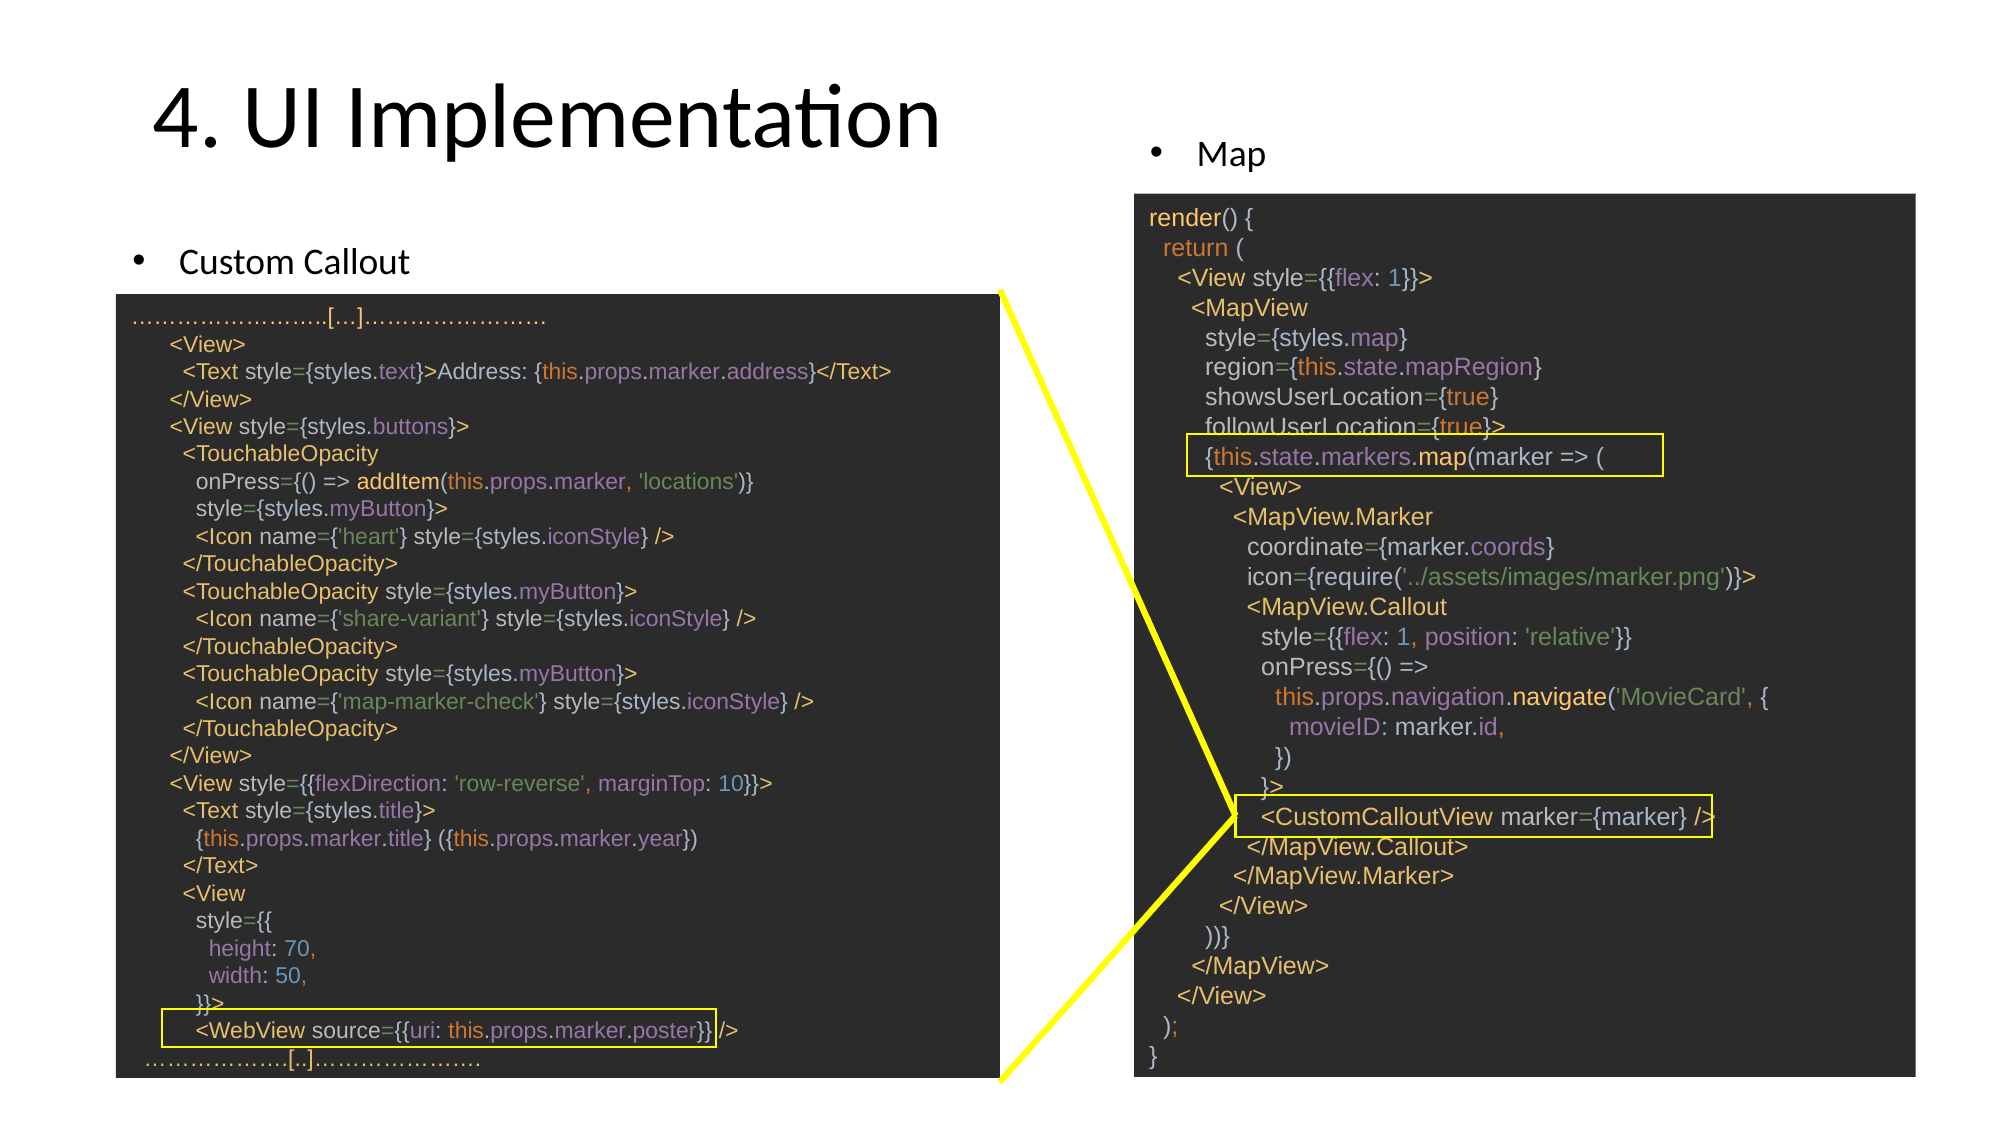

# 4. UI Implementation
Map
render() {
  return (
    <View style={{flex: 1}}>
      <MapView
        style={styles.map}
        region={this.state.mapRegion}
        showsUserLocation={true}
        followUserLocation={true}>
        {this.state.markers.map(marker => (
          <View>
            <MapView.Marker
              coordinate={marker.coords}
              icon={require('../assets/images/marker.png')}>
              <MapView.Callout
                style={{flex: 1, position: 'relative'}}
                onPress={() =>
                  this.props.navigation.navigate('MovieCard', {
                    movieID: marker.id,
                  })
                }>
                <CustomCalloutView marker={marker} />
              </MapView.Callout>
            </MapView.Marker>
          </View>
        ))}
      </MapView>
    </View>
  );
}
Custom Callout
……………………..[…]……………………
      <View>
        <Text style={styles.text}>Address: {this.props.marker.address}</Text>
      </View>
      <View style={styles.buttons}>
        <TouchableOpacity
          onPress={() => addItem(this.props.marker, 'locations')}
          style={styles.myButton}>
          <Icon name={'heart'} style={styles.iconStyle} />
        </TouchableOpacity>
        <TouchableOpacity style={styles.myButton}>
          <Icon name={'share-variant'} style={styles.iconStyle} />
        </TouchableOpacity>
        <TouchableOpacity style={styles.myButton}>
          <Icon name={'map-marker-check'} style={styles.iconStyle} />
        </TouchableOpacity>
      </View>
      <View style={{flexDirection: 'row-reverse', marginTop: 10}}>
        <Text style={styles.title}>
          {this.props.marker.title} ({this.props.marker.year})
        </Text>
        <View
          style={{
            height: 70,
            width: 50,
          }}>
          <WebView source={{uri: this.props.marker.poster}} />
  ……………….[..]………………….